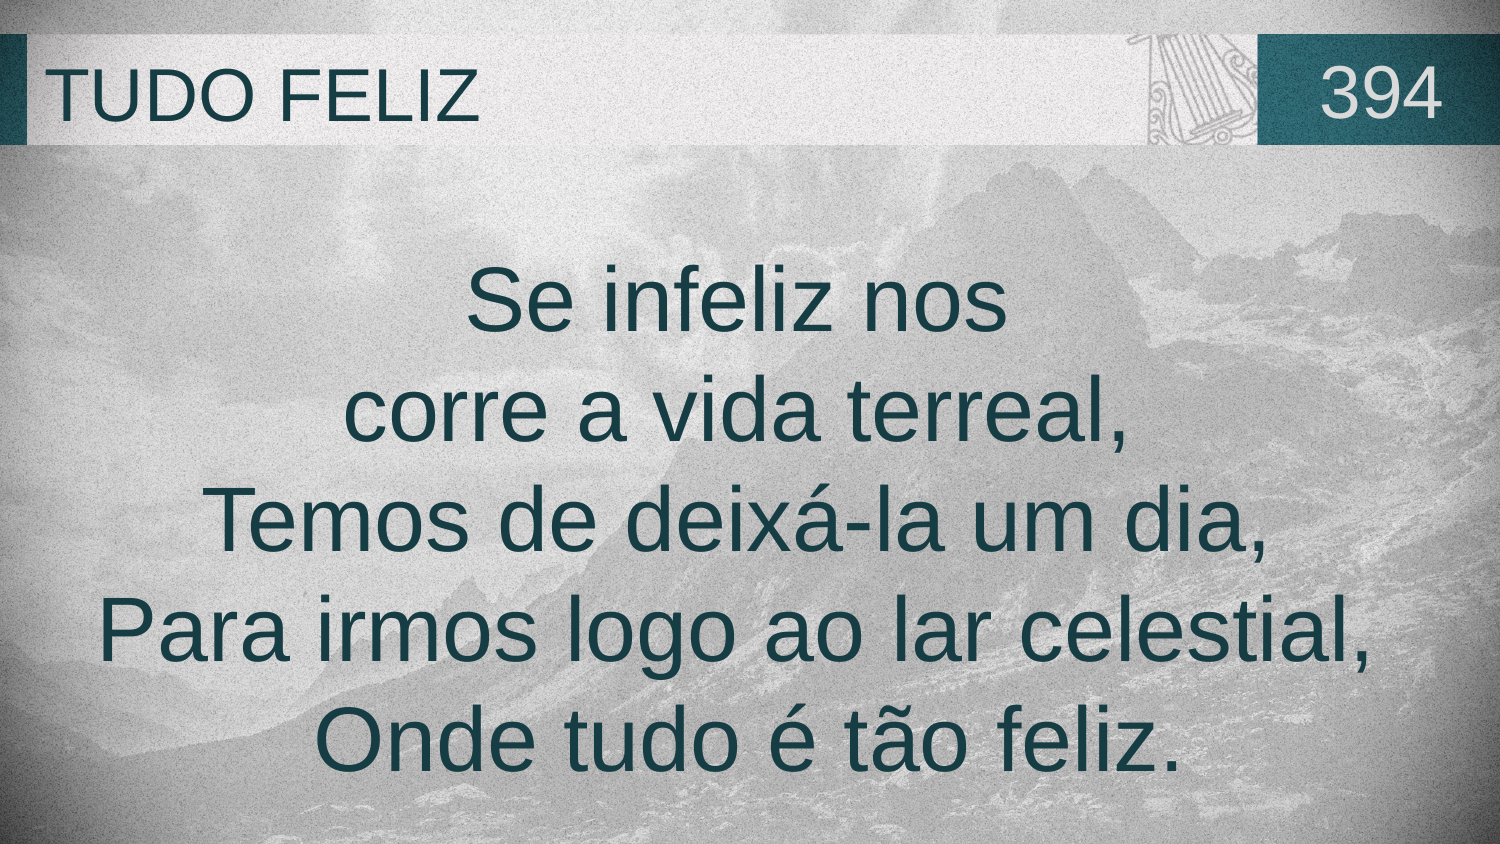

# TUDO FELIZ
394
Se infeliz nos
corre a vida terreal,
Temos de deixá-la um dia,
Para irmos logo ao lar celestial,
Onde tudo é tão feliz.